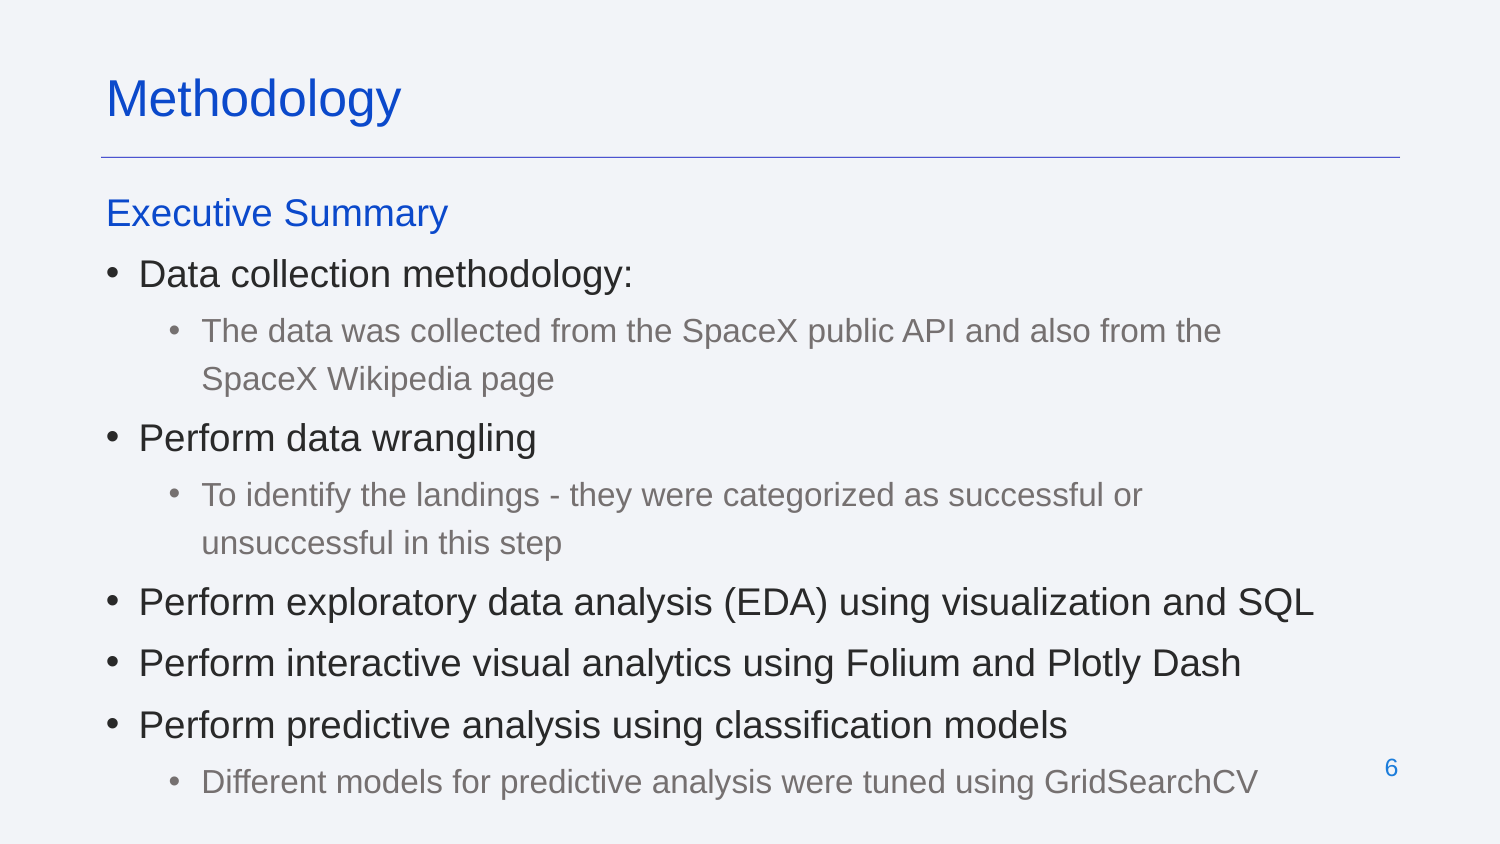

Methodology
Executive Summary
Data collection methodology:
The data was collected from the SpaceX public API and also from the SpaceX Wikipedia page
Perform data wrangling
To identify the landings - they were categorized as successful or unsuccessful in this step
Perform exploratory data analysis (EDA) using visualization and SQL
Perform interactive visual analytics using Folium and Plotly Dash
Perform predictive analysis using classification models
Different models for predictive analysis were tuned using GridSearchCV

6